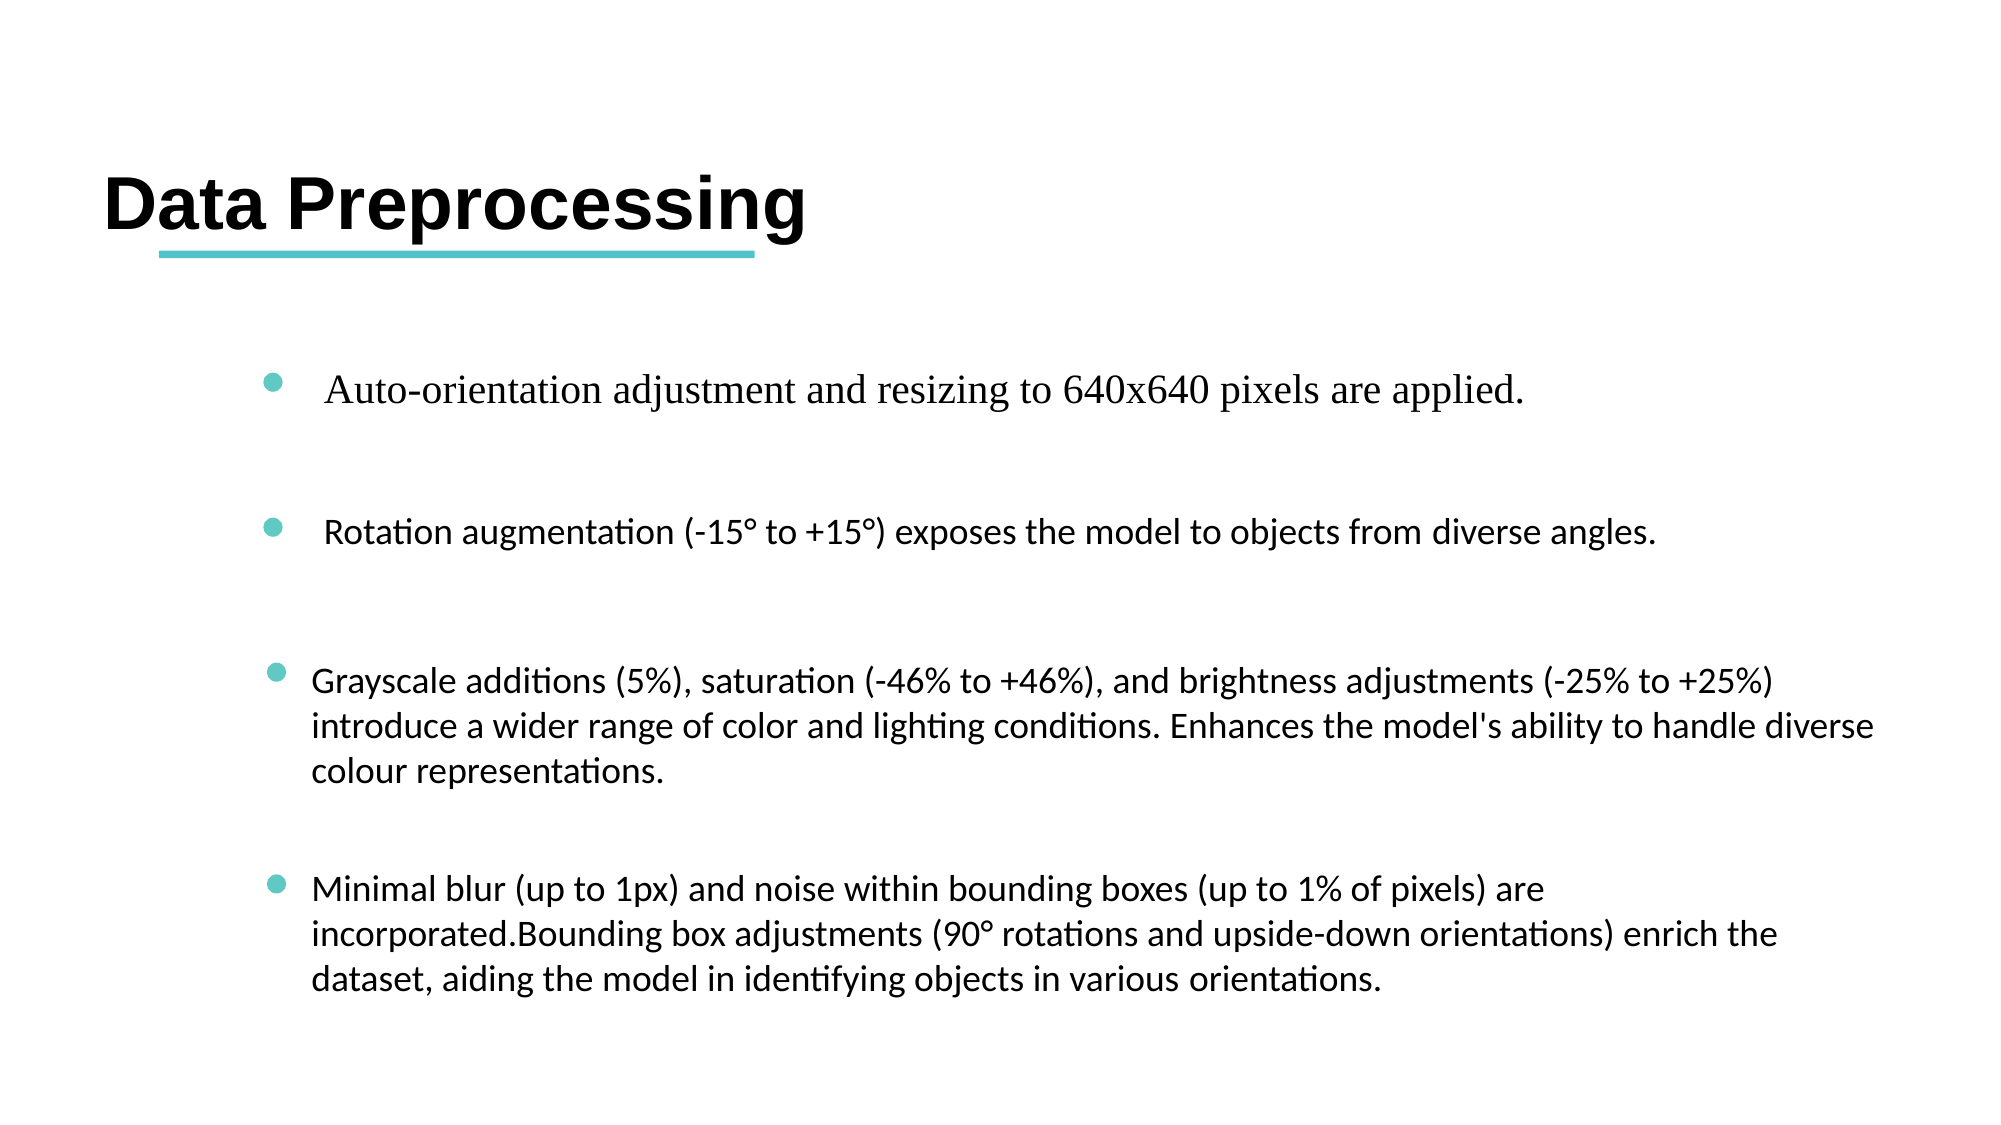

Data Preprocessing

Auto-orientation adjustment and resizing to 640x640 pixels are applied.

Rotation augmentation (-15° to +15°) exposes the model to objects from diverse angles.

Grayscale additions (5%), saturation (-46% to +46%), and brightness adjustments (-25% to +25%) introduce a wider range of color and lighting conditions. Enhances the model's ability to handle diverse colour representations.

Minimal blur (up to 1px) and noise within bounding boxes (up to 1% of pixels) are incorporated.Bounding box adjustments (90° rotations and upside-down orientations) enrich the dataset, aiding the model in identifying objects in various orientations.